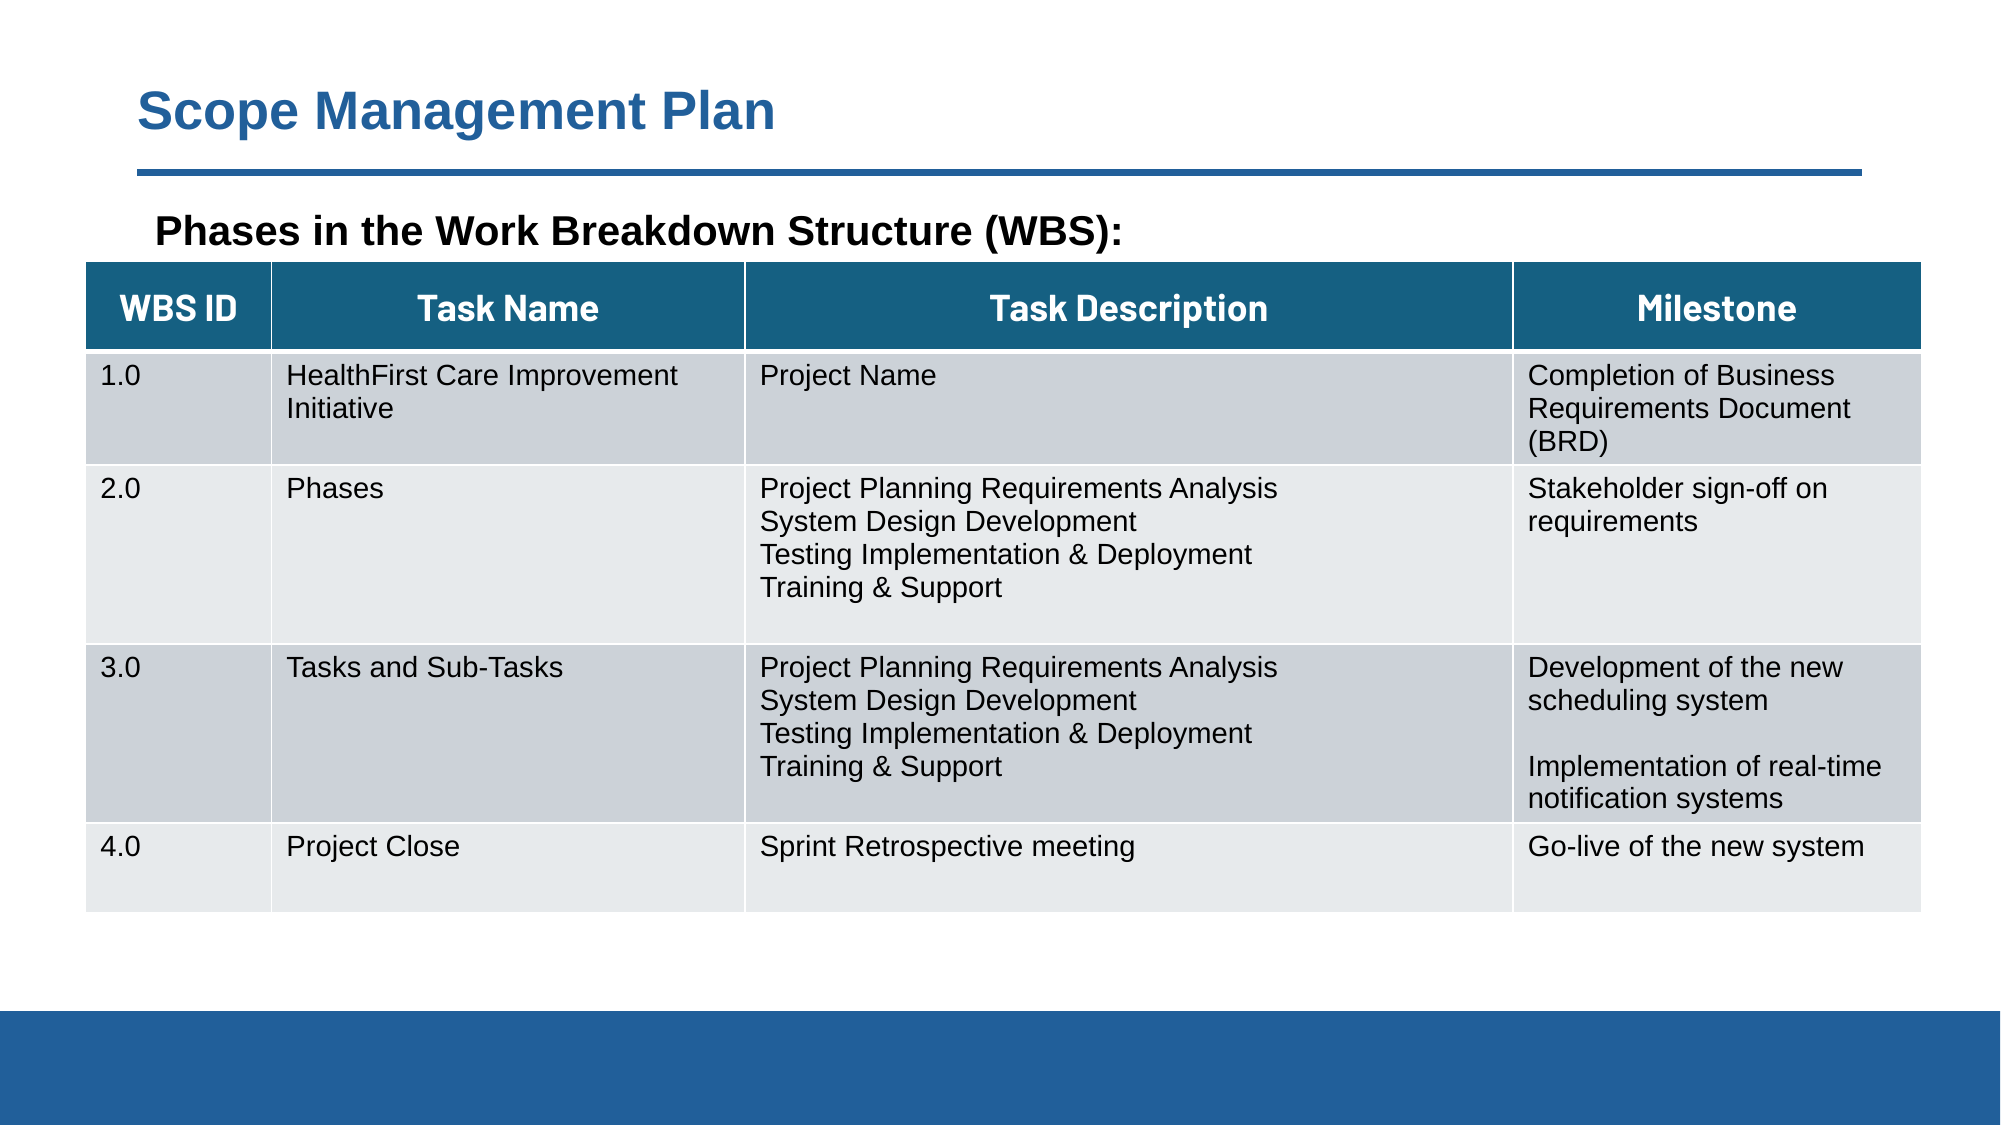

# Scope Management Plan
Phases in the Work Breakdown Structure (WBS):
| WBS ID | Task Name | Task Description | Milestone |
| --- | --- | --- | --- |
| 1.0 | HealthFirst Care Improvement Initiative | Project Name | Completion of Business Requirements Document (BRD) |
| 2.0 | Phases | Project Planning Requirements Analysis System Design Development Testing Implementation & Deployment Training & Support | Stakeholder sign-off on requirements |
| 3.0 | Tasks and Sub-Tasks | Project Planning Requirements Analysis System Design Development Testing Implementation & Deployment Training & Support | Development of the new scheduling system Implementation of real-time notification systems |
| 4.0 | Project Close | Sprint Retrospective meeting | Go-live of the new system |